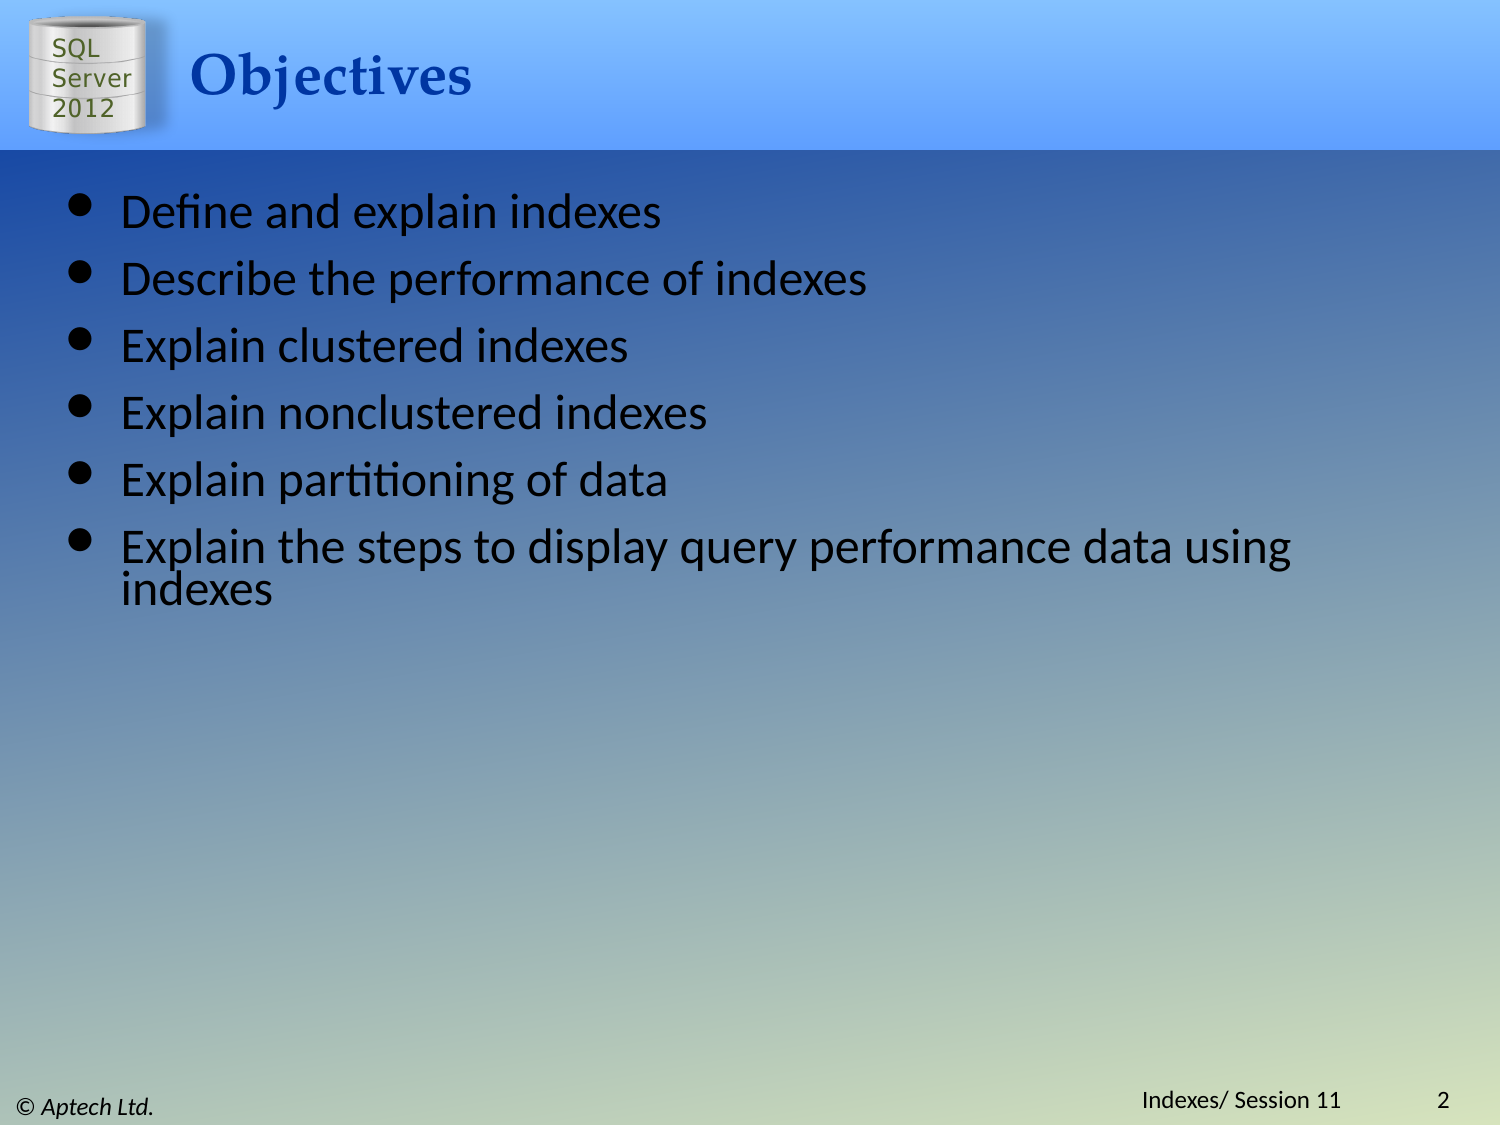

# Objectives
Define and explain indexes
Describe the performance of indexes
Explain clustered indexes
Explain nonclustered indexes
Explain partitioning of data
Explain the steps to display query performance data using indexes
Indexes/ Session 11
2